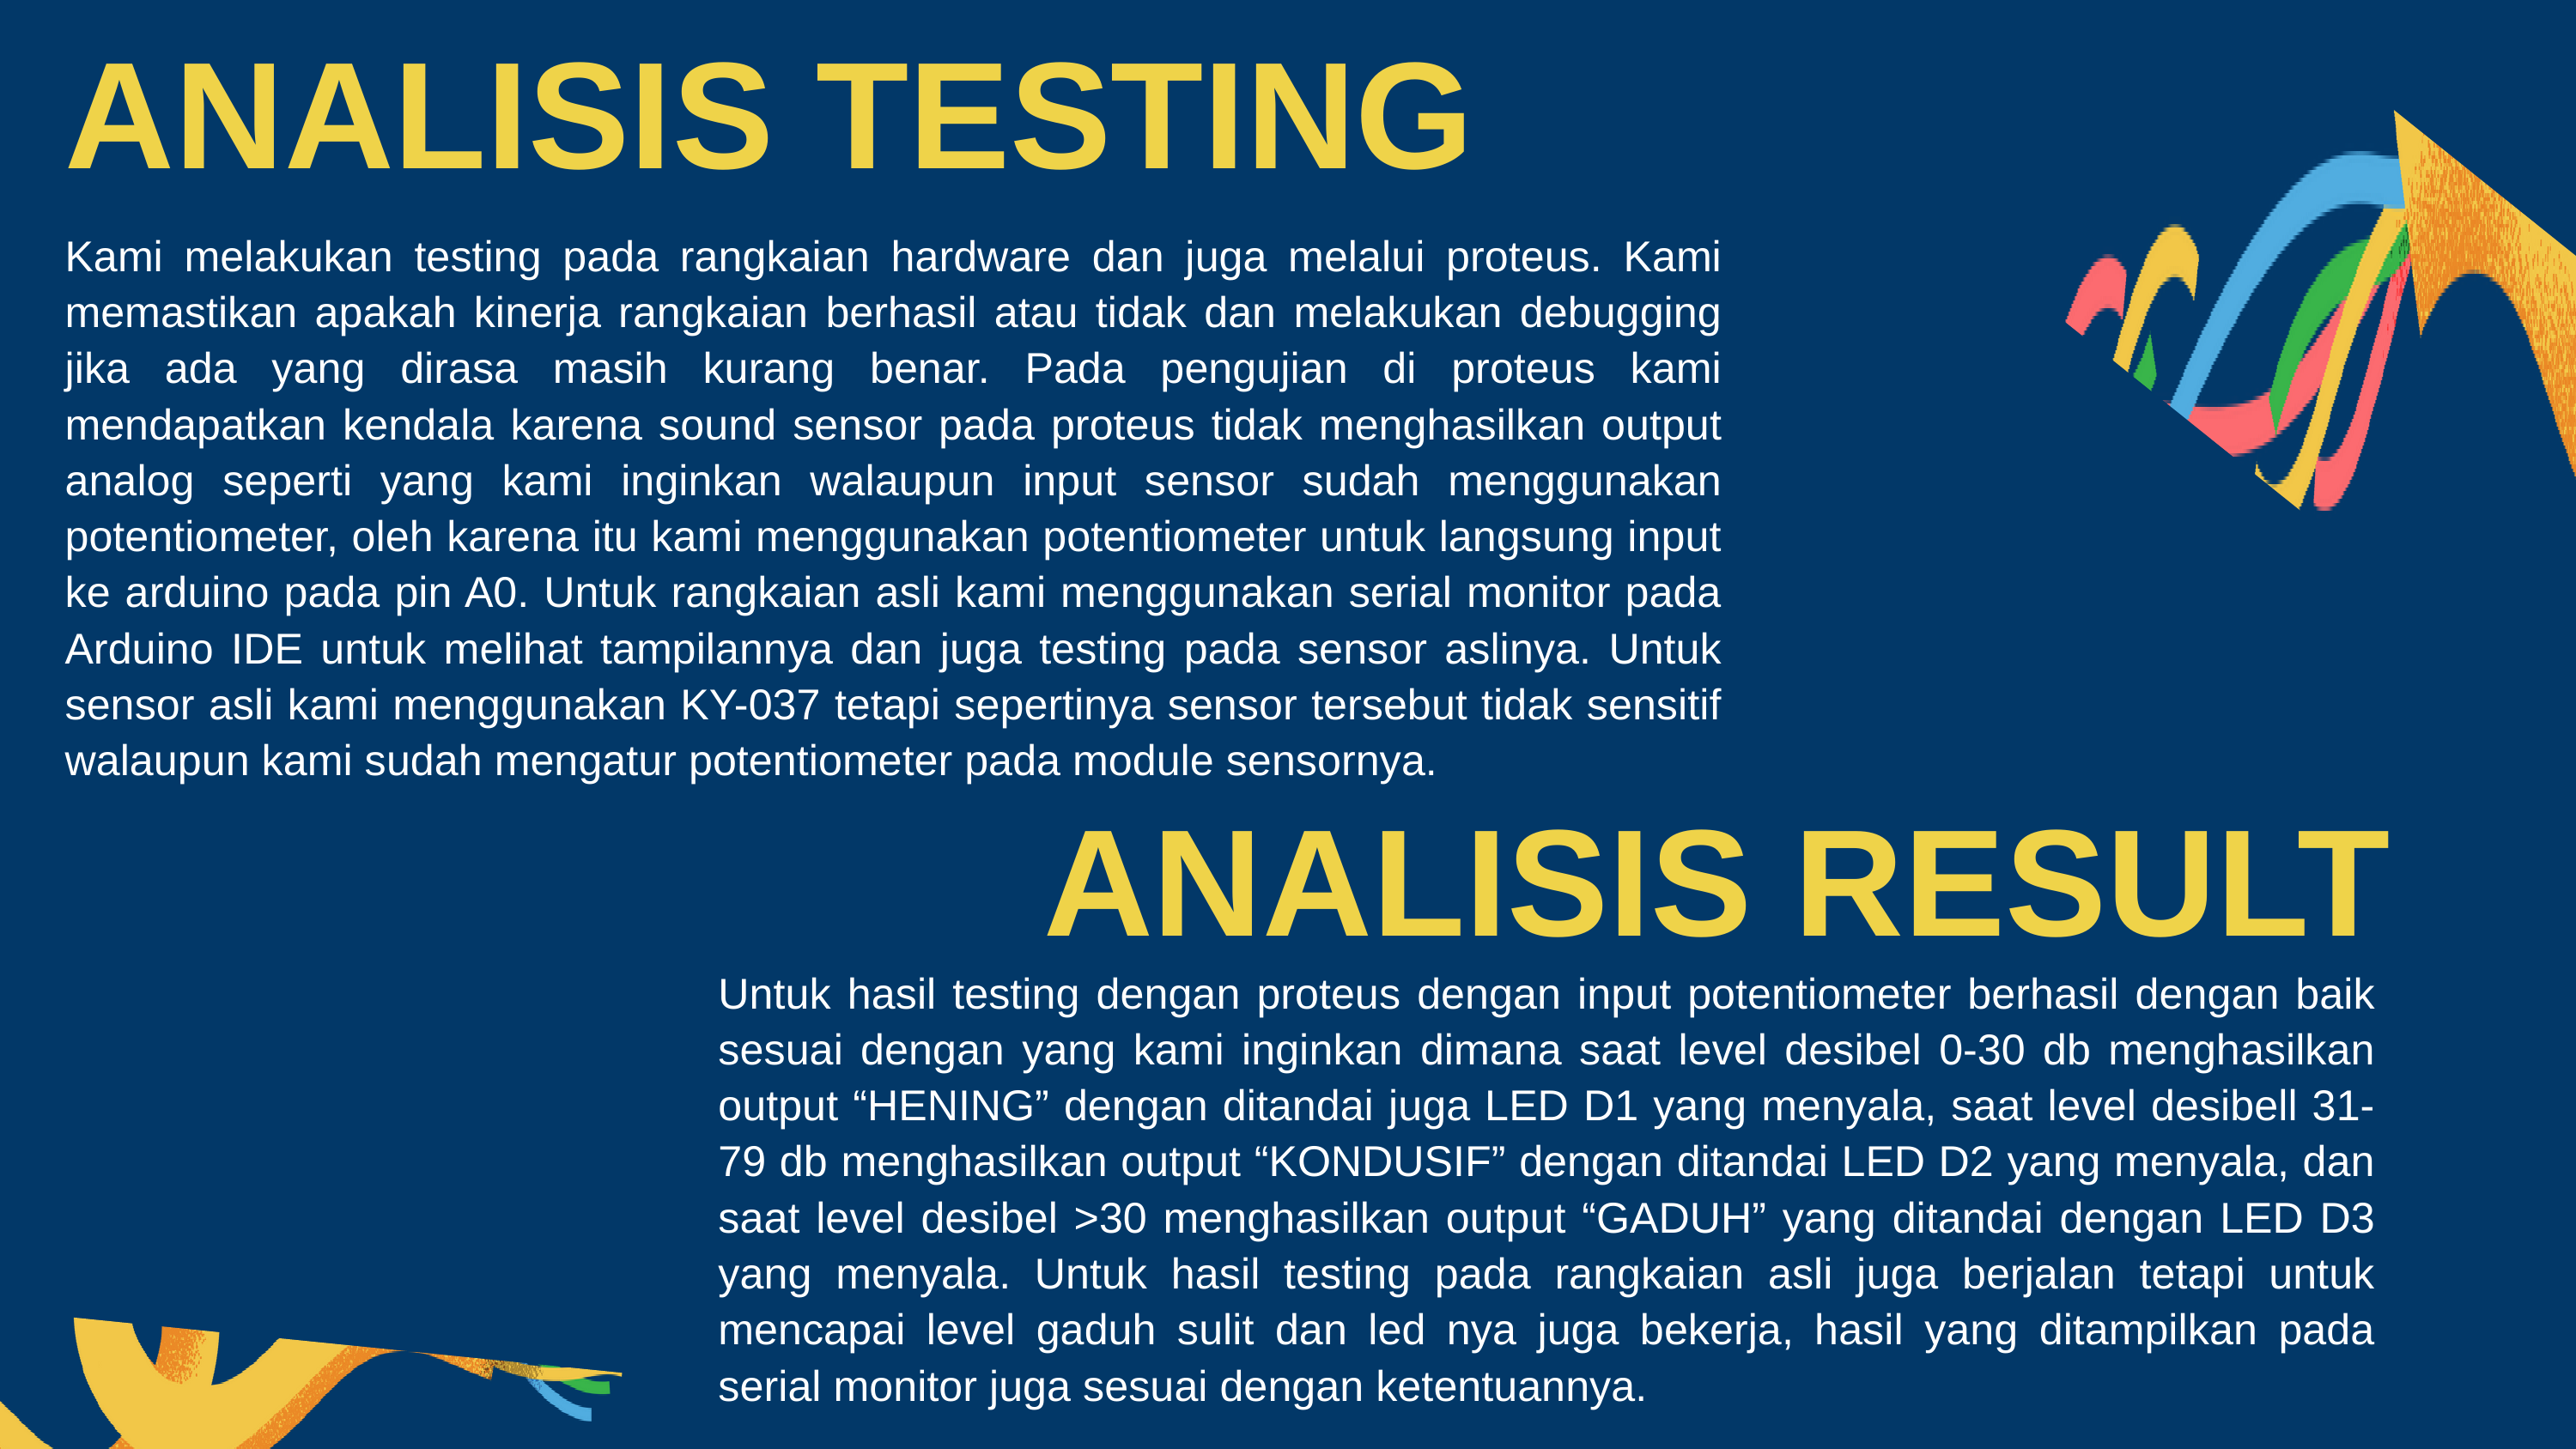

ANALISIS TESTING

Kami melakukan testing pada rangkaian hardware dan juga melalui proteus. Kami memastikan apakah kinerja rangkaian berhasil atau tidak dan melakukan debugging jika ada yang dirasa masih kurang benar. Pada pengujian di proteus kami mendapatkan kendala karena sound sensor pada proteus tidak menghasilkan output analog seperti yang kami inginkan walaupun input sensor sudah menggunakan potentiometer, oleh karena itu kami menggunakan potentiometer untuk langsung input ke arduino pada pin A0. Untuk rangkaian asli kami menggunakan serial monitor pada Arduino IDE untuk melihat tampilannya dan juga testing pada sensor aslinya. Untuk sensor asli kami menggunakan KY-037 tetapi sepertinya sensor tersebut tidak sensitif walaupun kami sudah mengatur potentiometer pada module sensornya.
ANALISIS RESULT
Untuk hasil testing dengan proteus dengan input potentiometer berhasil dengan baik sesuai dengan yang kami inginkan dimana saat level desibel 0-30 db menghasilkan output “HENING” dengan ditandai juga LED D1 yang menyala, saat level desibell 31-79 db menghasilkan output “KONDUSIF” dengan ditandai LED D2 yang menyala, dan saat level desibel >30 menghasilkan output “GADUH” yang ditandai dengan LED D3 yang menyala. Untuk hasil testing pada rangkaian asli juga berjalan tetapi untuk mencapai level gaduh sulit dan led nya juga bekerja, hasil yang ditampilkan pada serial monitor juga sesuai dengan ketentuannya.